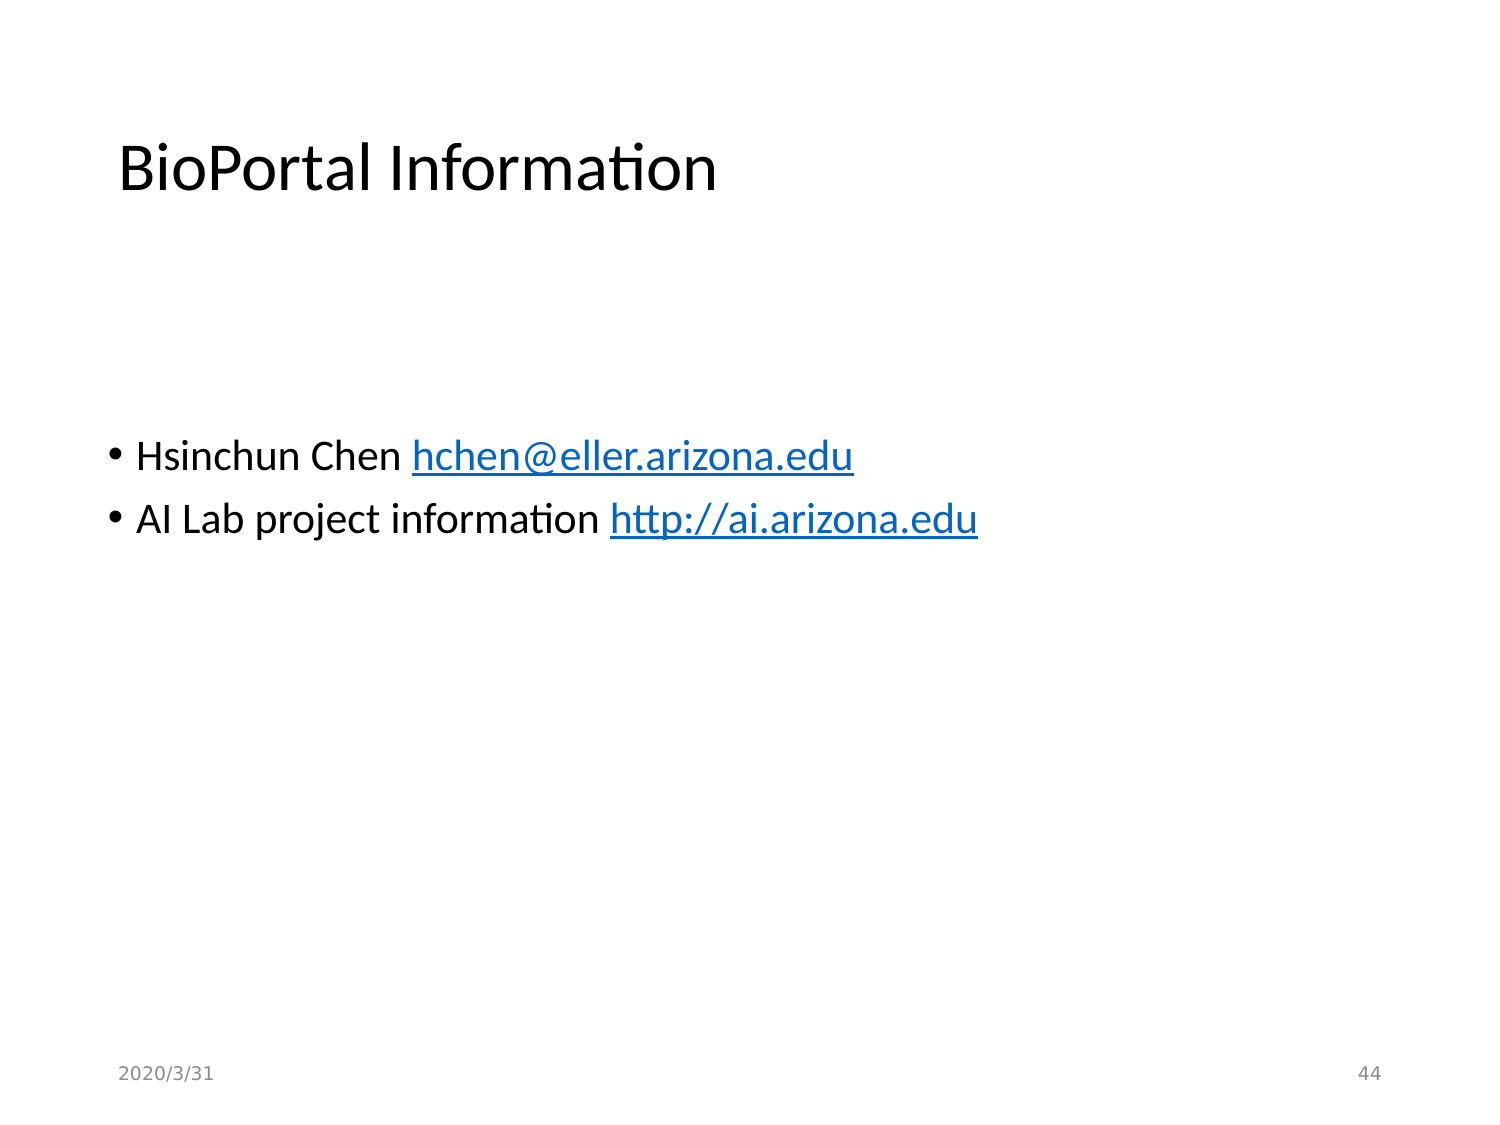

# BioPortal Information
Hsinchun Chen hchen@eller.arizona.edu
AI Lab project information http://ai.arizona.edu

2020/3/31
44